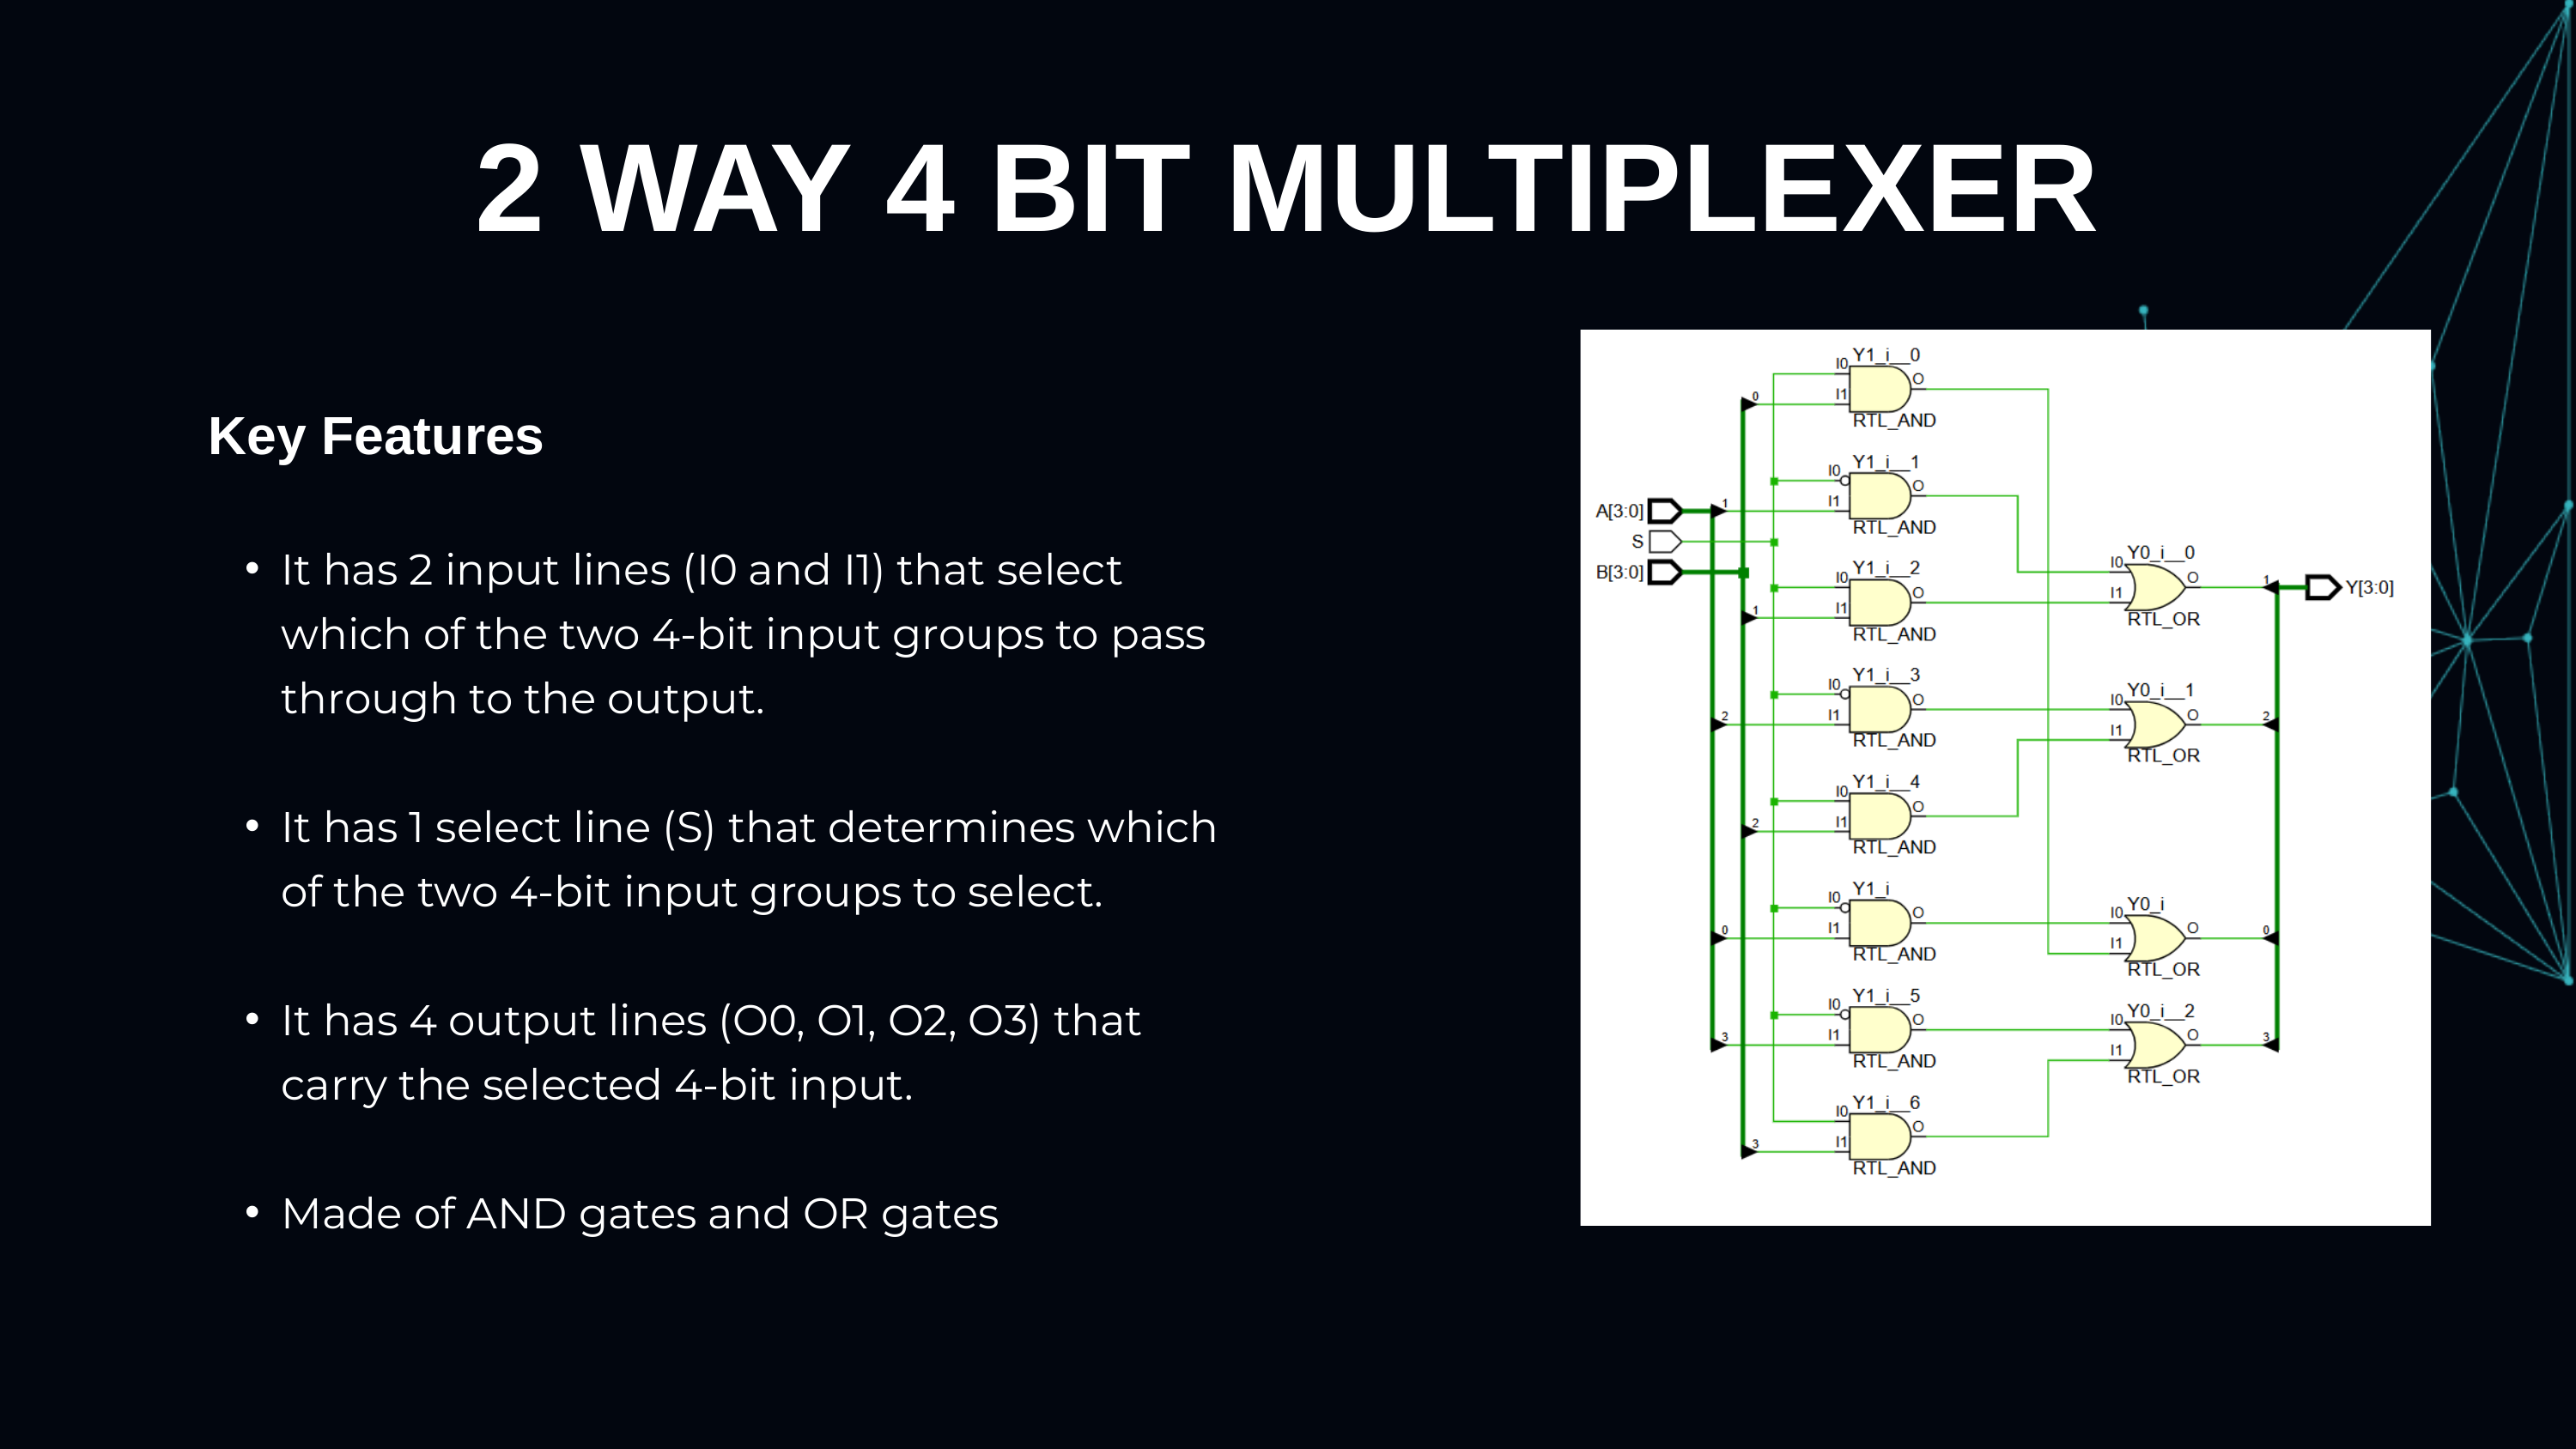

2 WAY 4 BIT MULTIPLEXER

Key Features

It has 2 input lines (I0 and I1) that select which of the two 4-bit input groups to pass through to the output.

It has 1 select line (S) that determines which of the two 4-bit input groups to select.

It has 4 output lines (O0, O1, O2, O3) that carry the selected 4-bit input.

Made of AND gates and OR gates